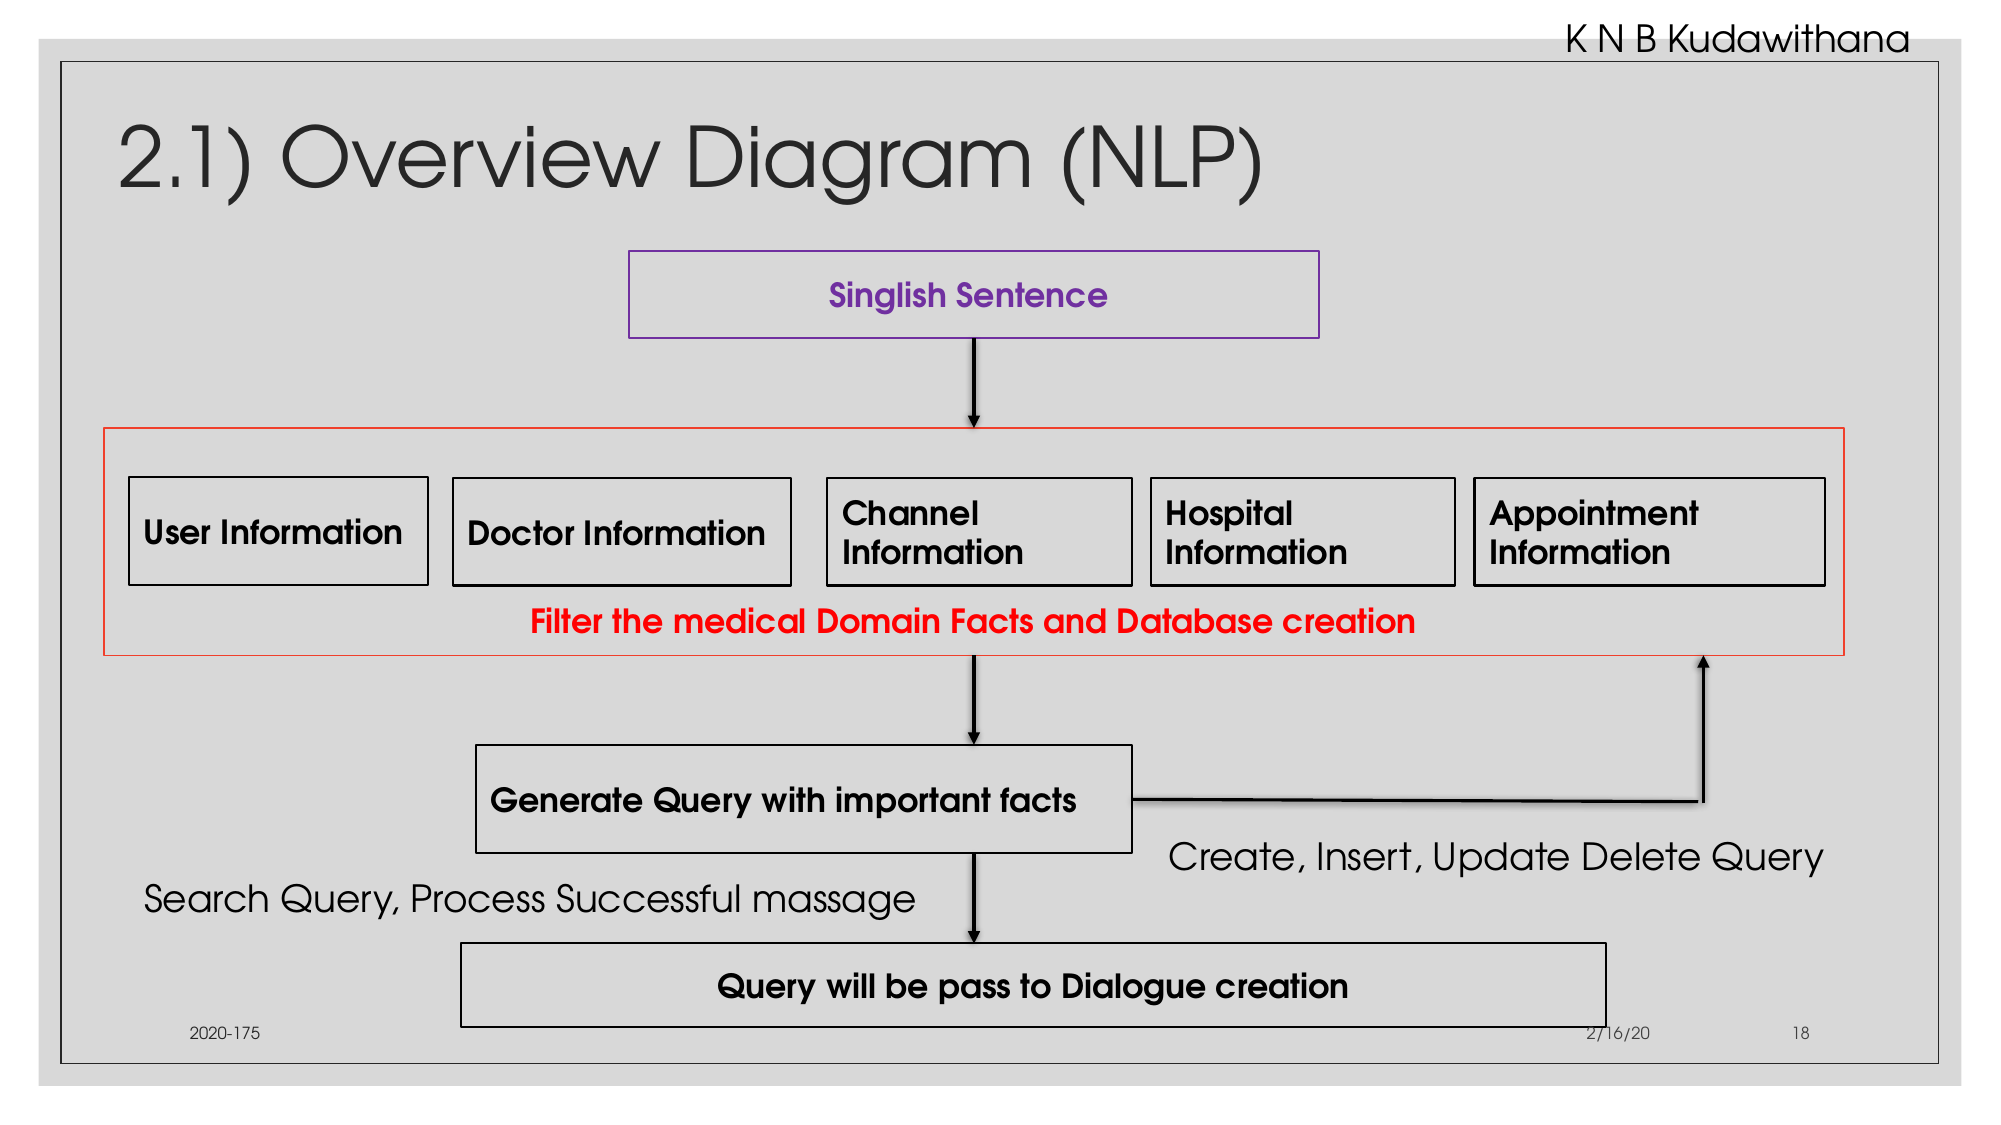

K N B Kudawithana
# 2.1) Overview Diagram (NLP)
Singlish Sentence

Filter the medical Domain Facts and Database creation

User Information
Doctor Information
Channel Information
Hospital Information
Appointment Information
Generate Query with important facts
Create, Insert, Update Delete Query
Search Query, Process Successful massage
Query will be pass to Dialogue creation
2020-175
2/16/20
18